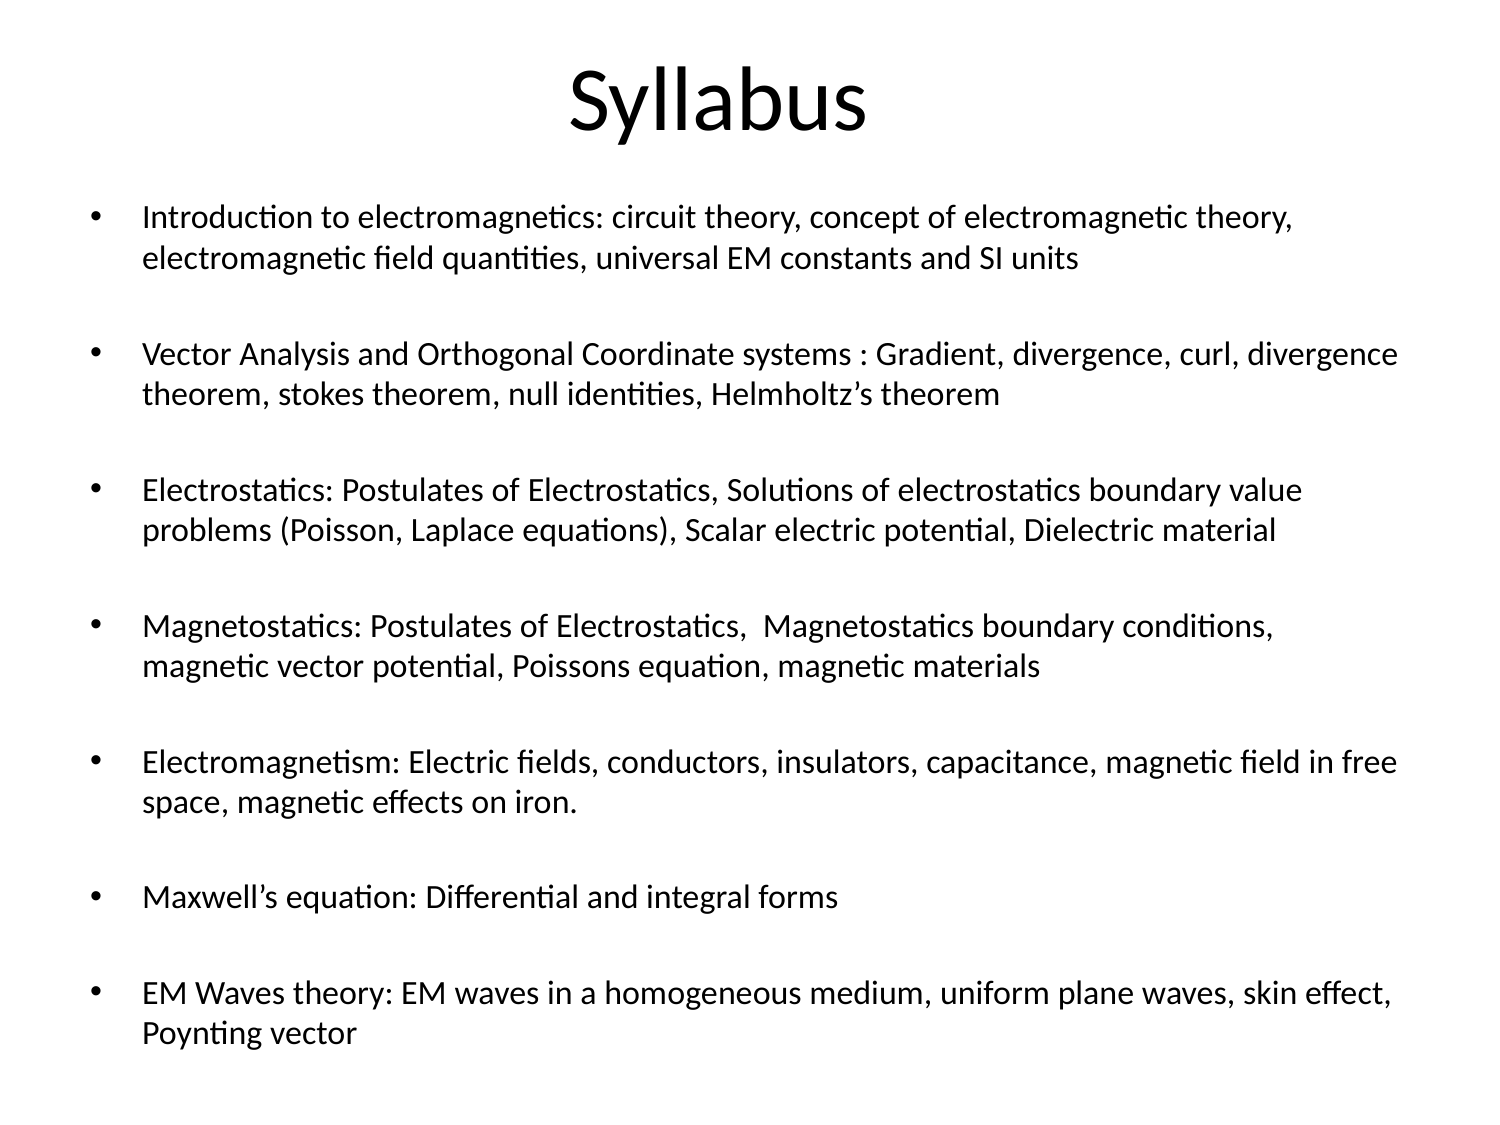

# Syllabus
Introduction to electromagnetics: circuit theory, concept of electromagnetic theory, electromagnetic field quantities, universal EM constants and SI units

Vector Analysis and Orthogonal Coordinate systems : Gradient, divergence, curl, divergence theorem, stokes theorem, null identities, Helmholtz’s theorem

Electrostatics: Postulates of Electrostatics, Solutions of electrostatics boundary value problems (Poisson, Laplace equations), Scalar electric potential, Dielectric material

Magnetostatics: Postulates of Electrostatics,  Magnetostatics boundary conditions, magnetic vector potential, Poissons equation, magnetic materials

Electromagnetism: Electric fields, conductors, insulators, capacitance, magnetic field in free space, magnetic effects on iron.

Maxwell’s equation: Differential and integral forms

EM Waves theory: EM waves in a homogeneous medium, uniform plane waves, skin effect, Poynting vector